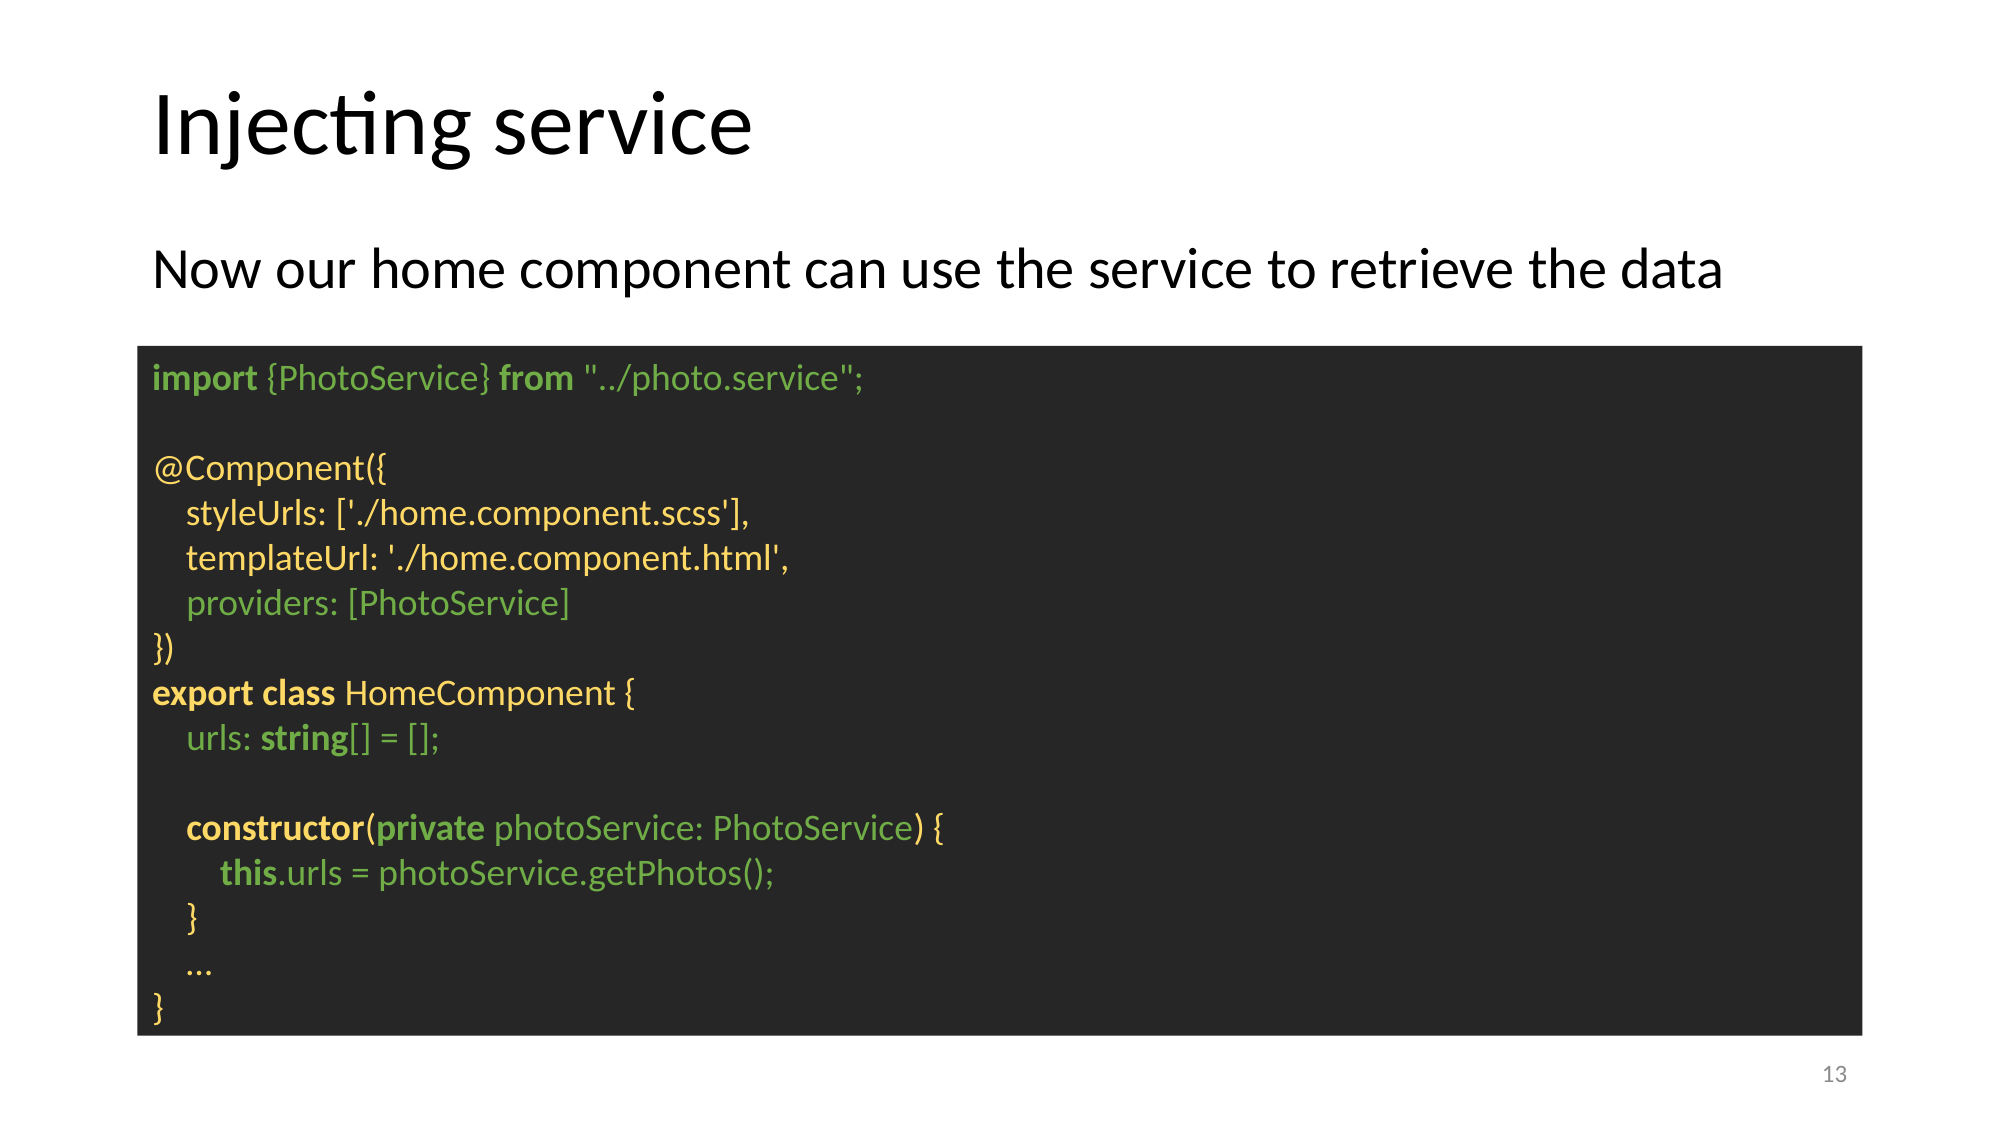

# Injecting service
Now our home component can use the service to retrieve the data
import {PhotoService} from "../photo.service";
@Component({
    styleUrls: ['./home.component.scss'],
    templateUrl: './home.component.html',
    providers: [PhotoService]
})
export class HomeComponent {
    urls: string[] = [];
    constructor(private photoService: PhotoService) {
        this.urls = photoService.getPhotos();
    }
    …
}
13